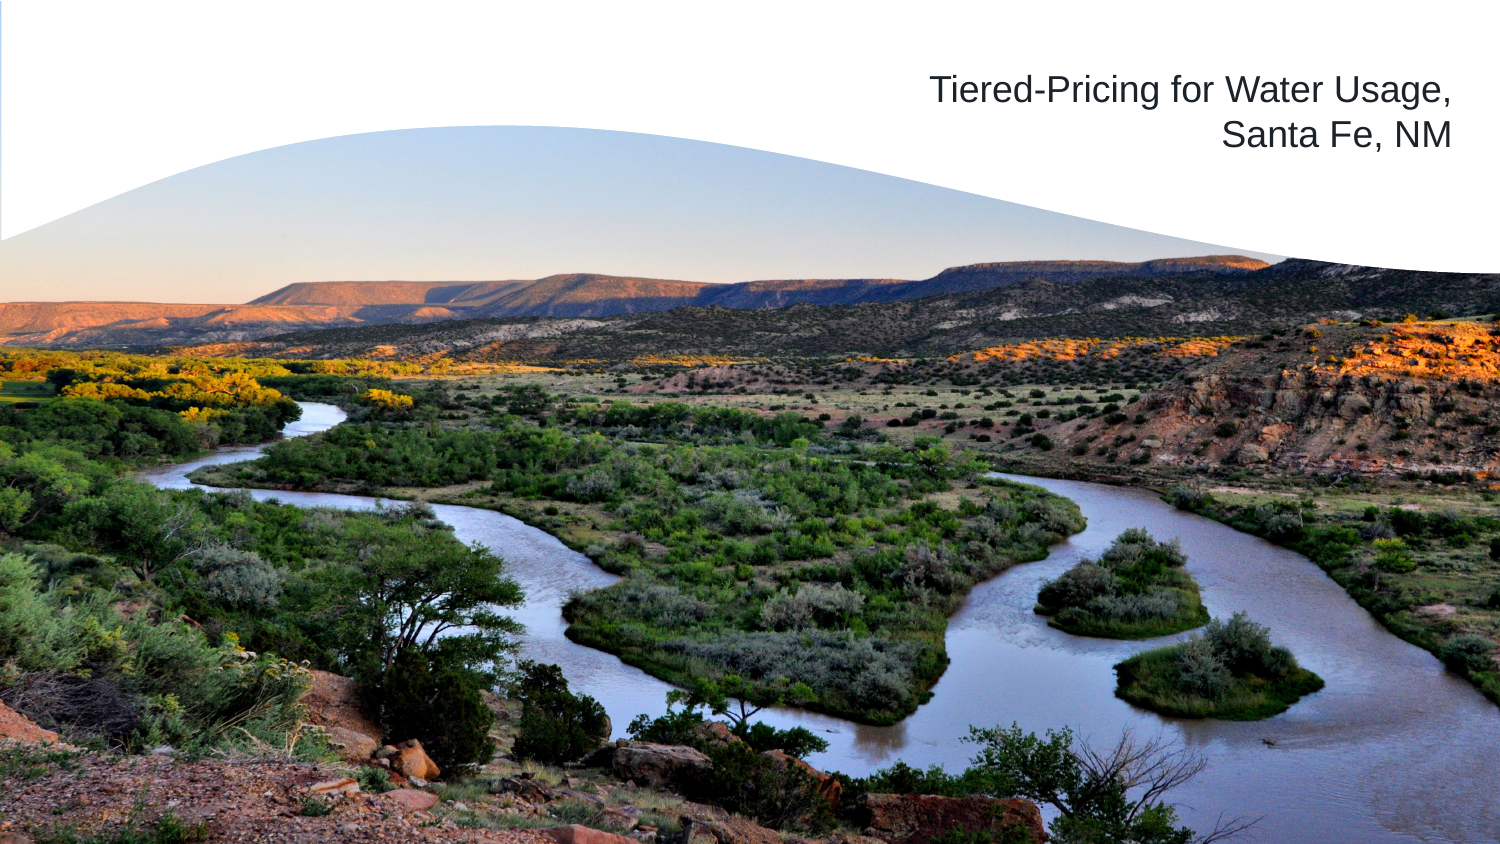

Tiered-Pricing for Water Usage, Santa Fe, NM